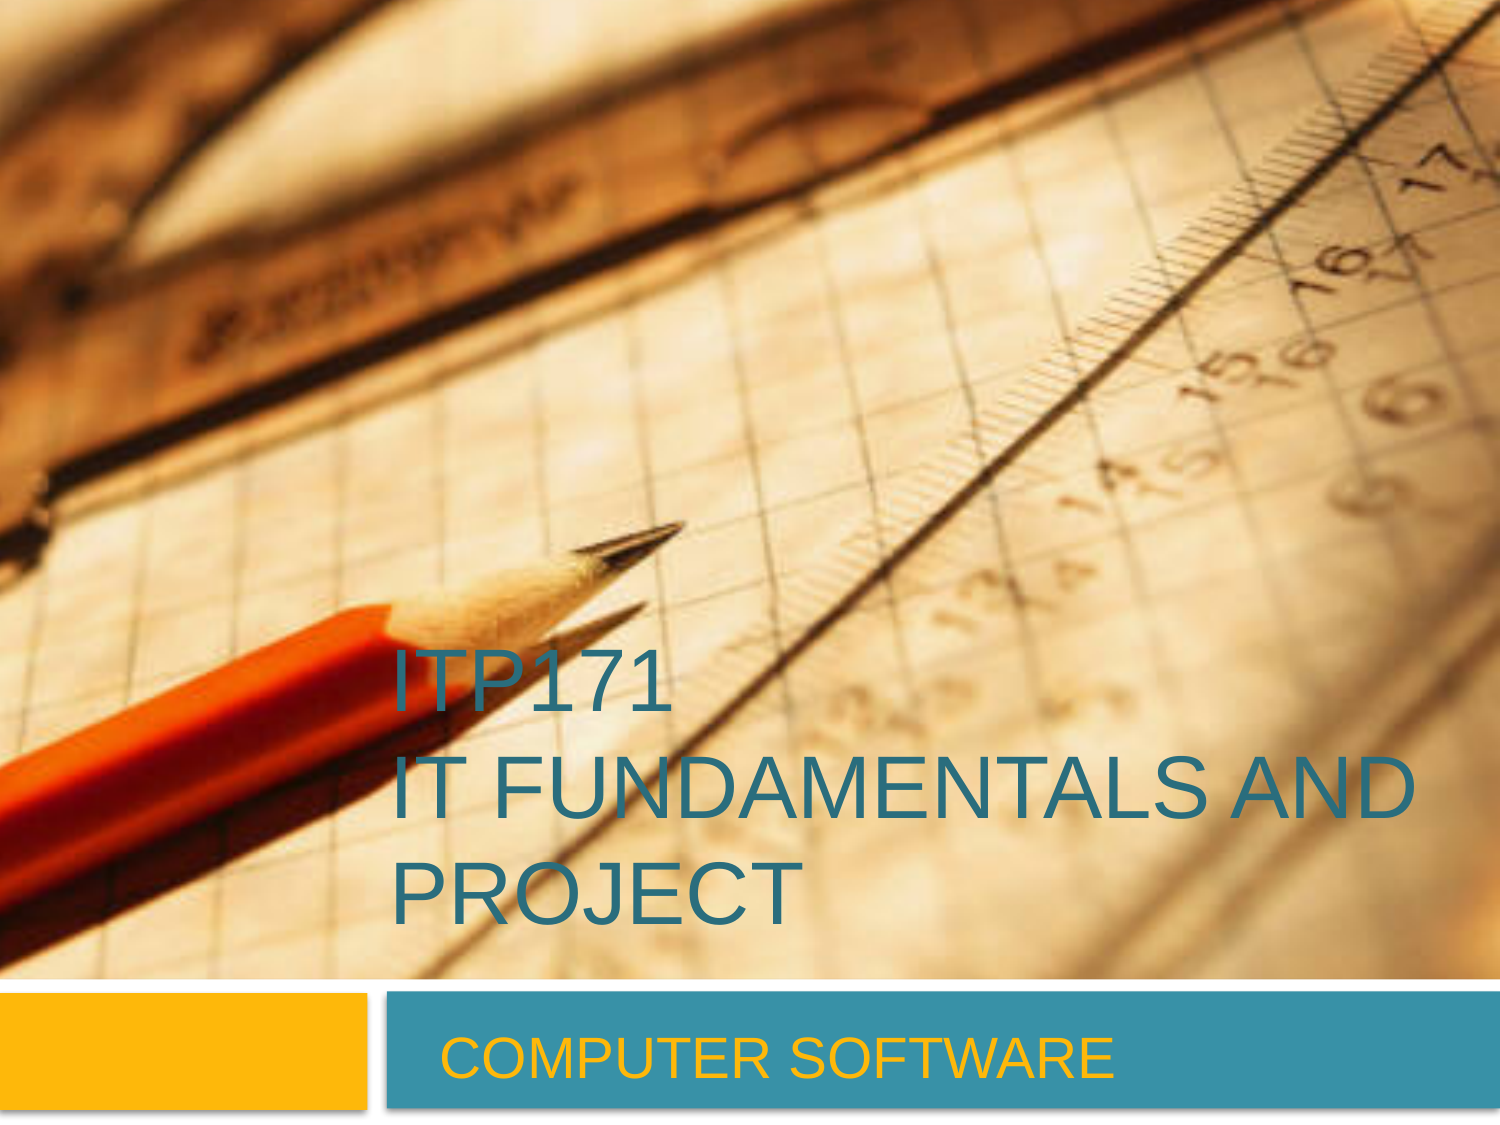

# ITP171 IT Fundamentals aND PROJECT
COMPUTER SOFTWARE